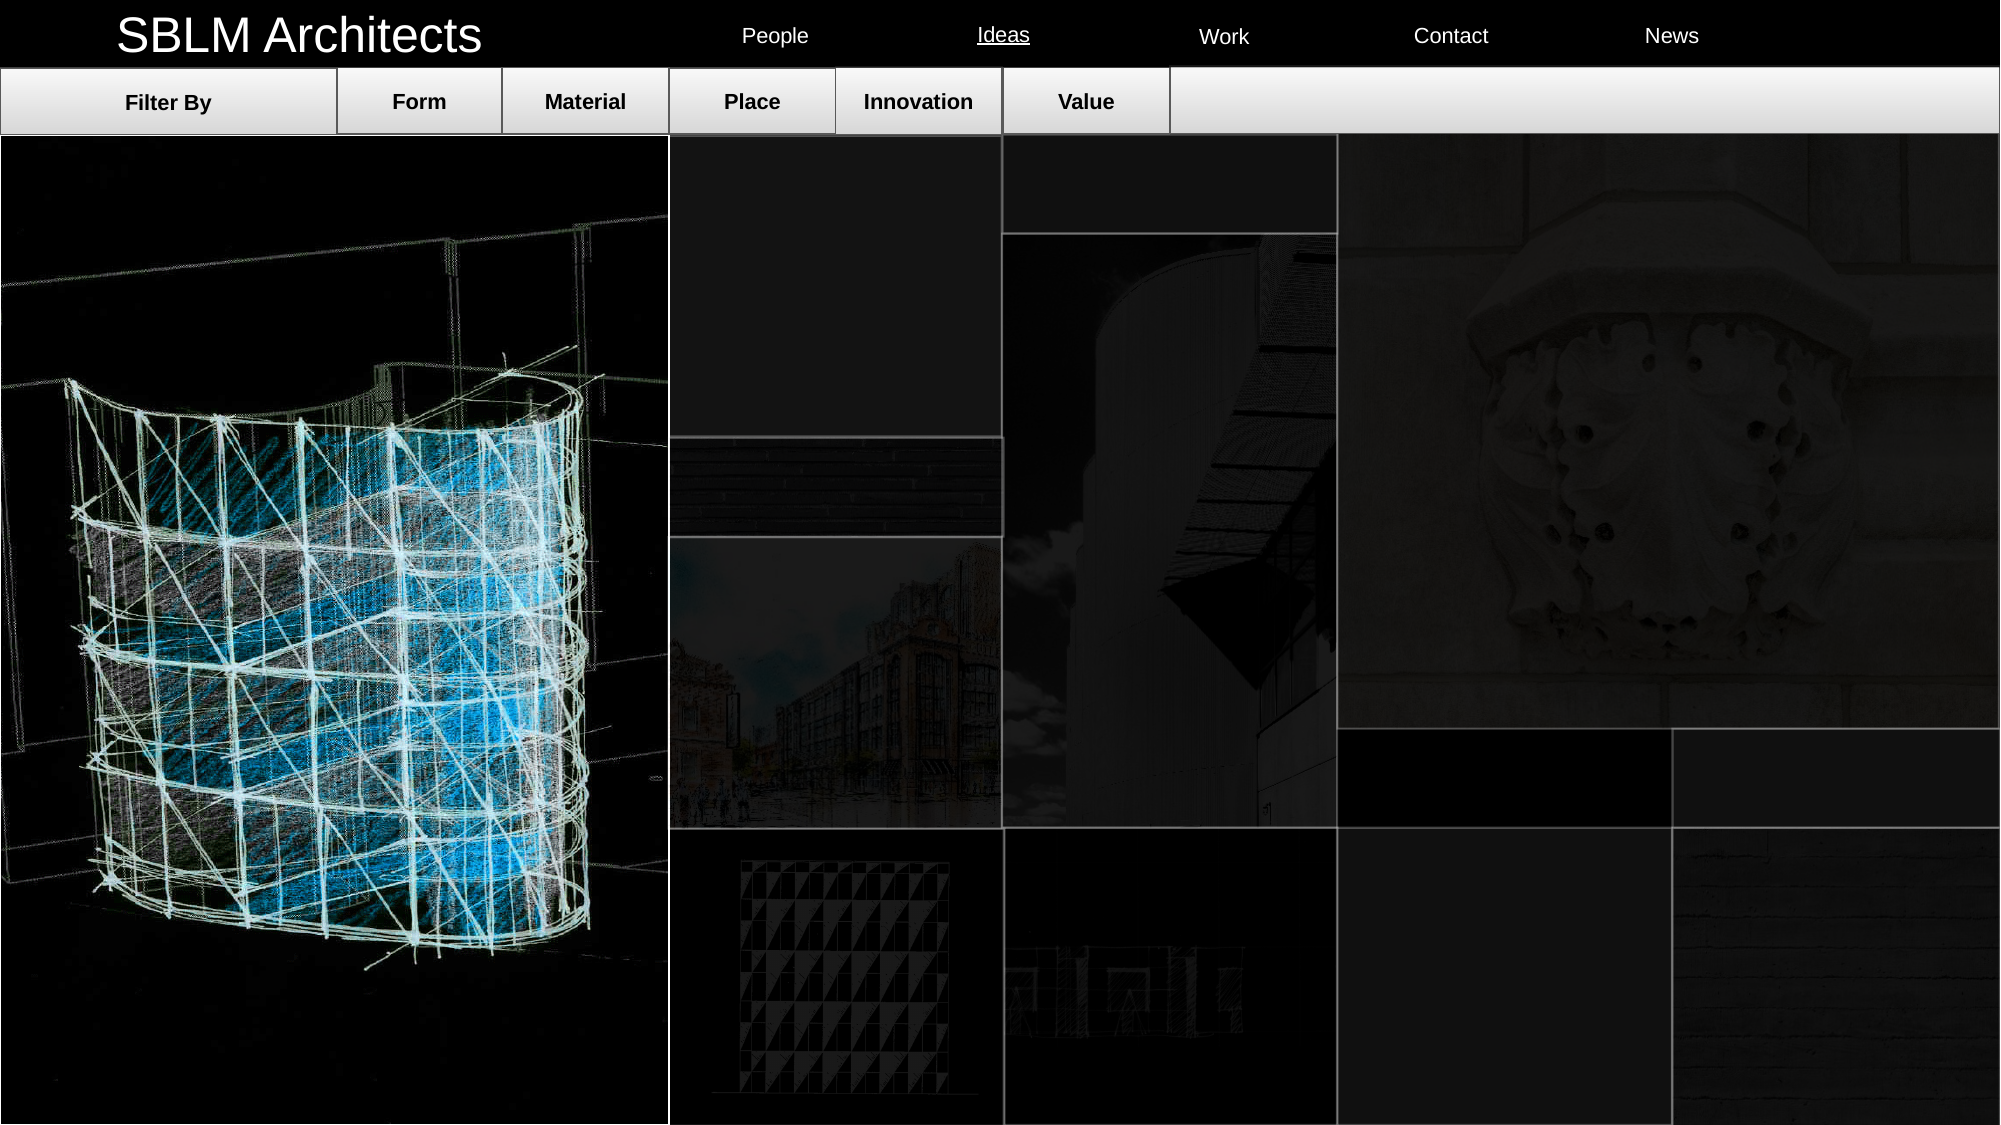

Ideas
SBLM Architects
People
Contact
News
Work

Innovation
Value
Material
Form
Place
Filter By

# Ideas Expand

Ideas Form